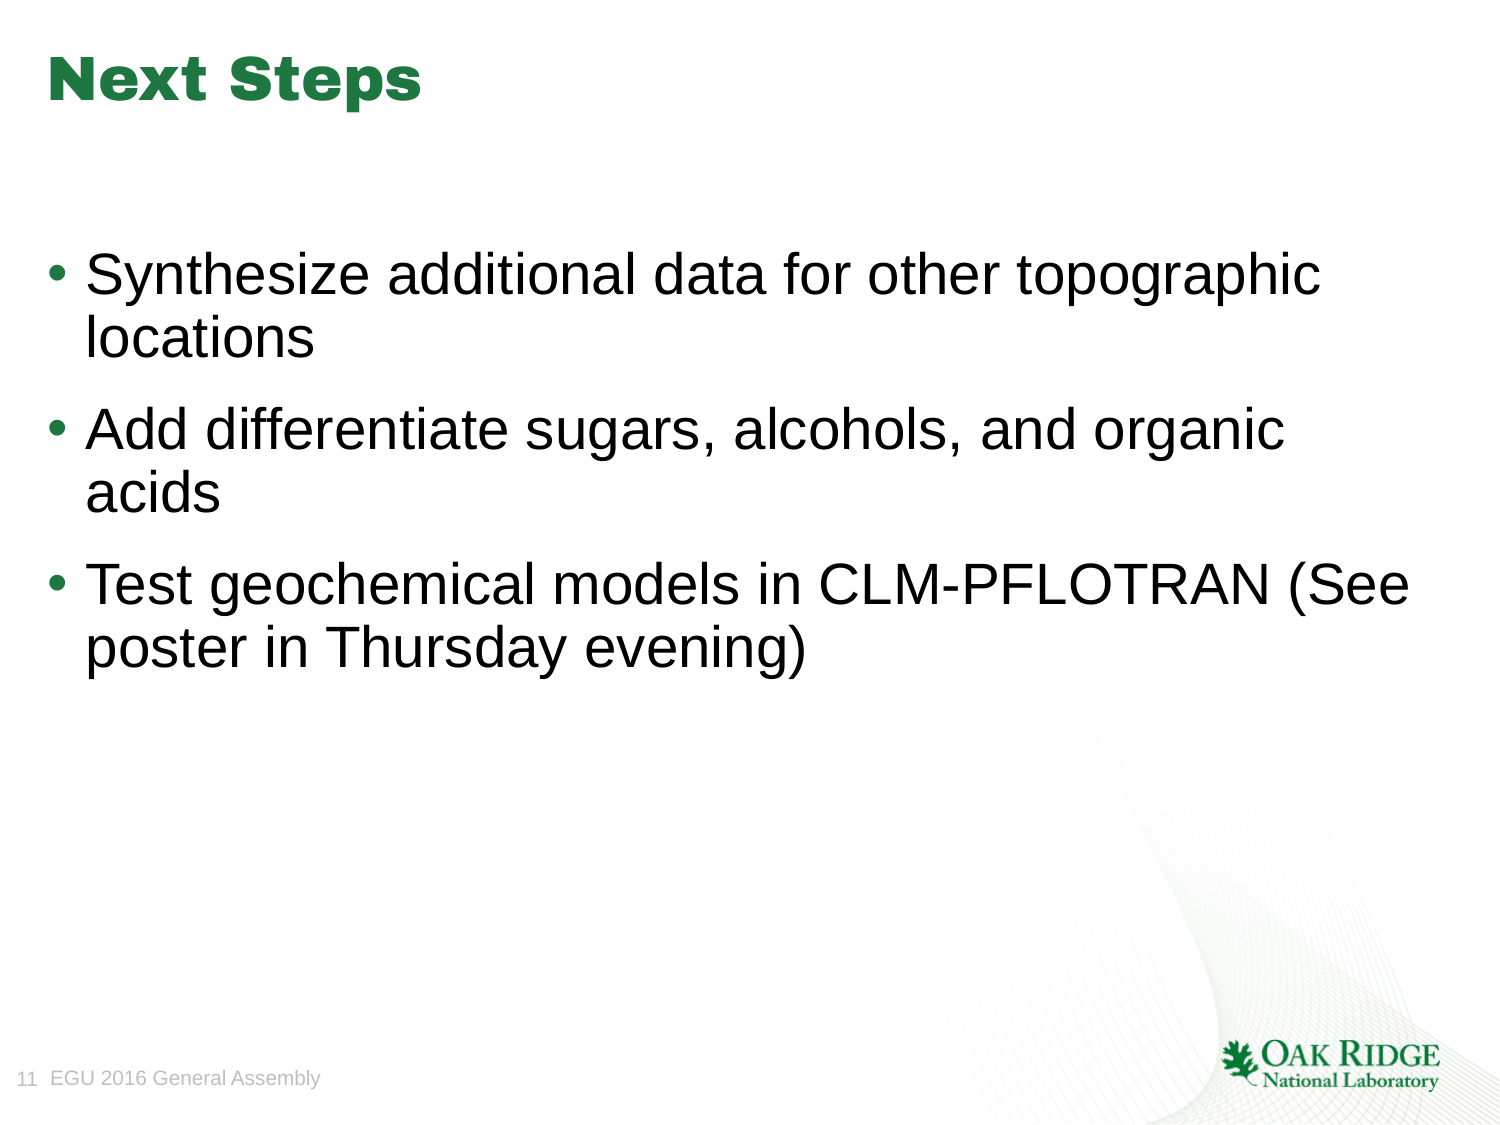

# Next Steps
Synthesize additional data for other topographic locations
Add differentiate sugars, alcohols, and organic acids
Test geochemical models in CLM-PFLOTRAN (See poster in Thursday evening)